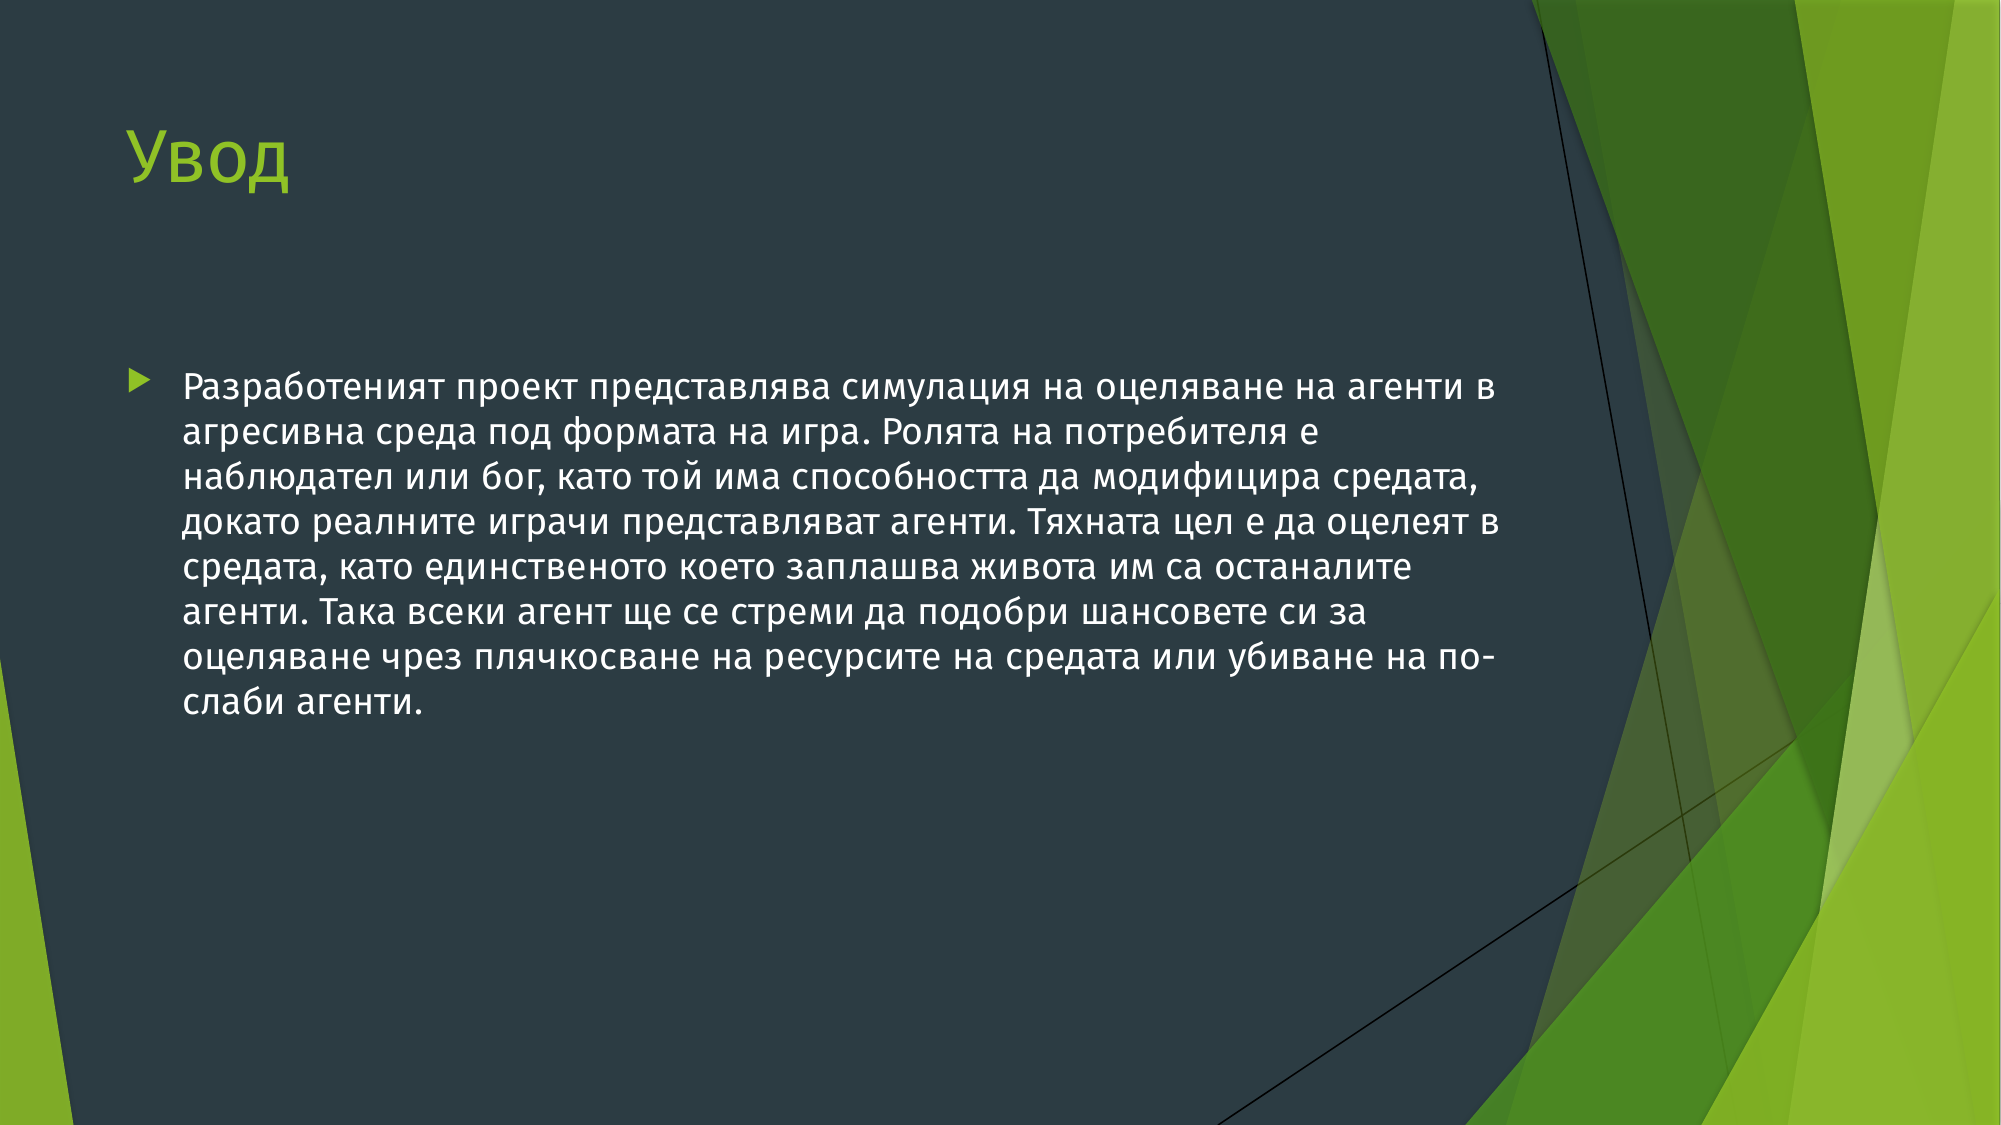

# Увод
Разработеният проект представлява симулация на оцеляване на агенти в агресивна среда под формата на игра. Ролята на потребителя е наблюдател или бог, като той има способността да модифицира средата, докато реалните играчи представляват агенти. Тяхната цел е да оцелеят в средата, като единственото което заплашва живота им са останалите агенти. Така всеки агент ще се стреми да подобри шансовете си за оцеляване чрез плячкосване на ресурсите на средата или убиване на по-слаби агенти.